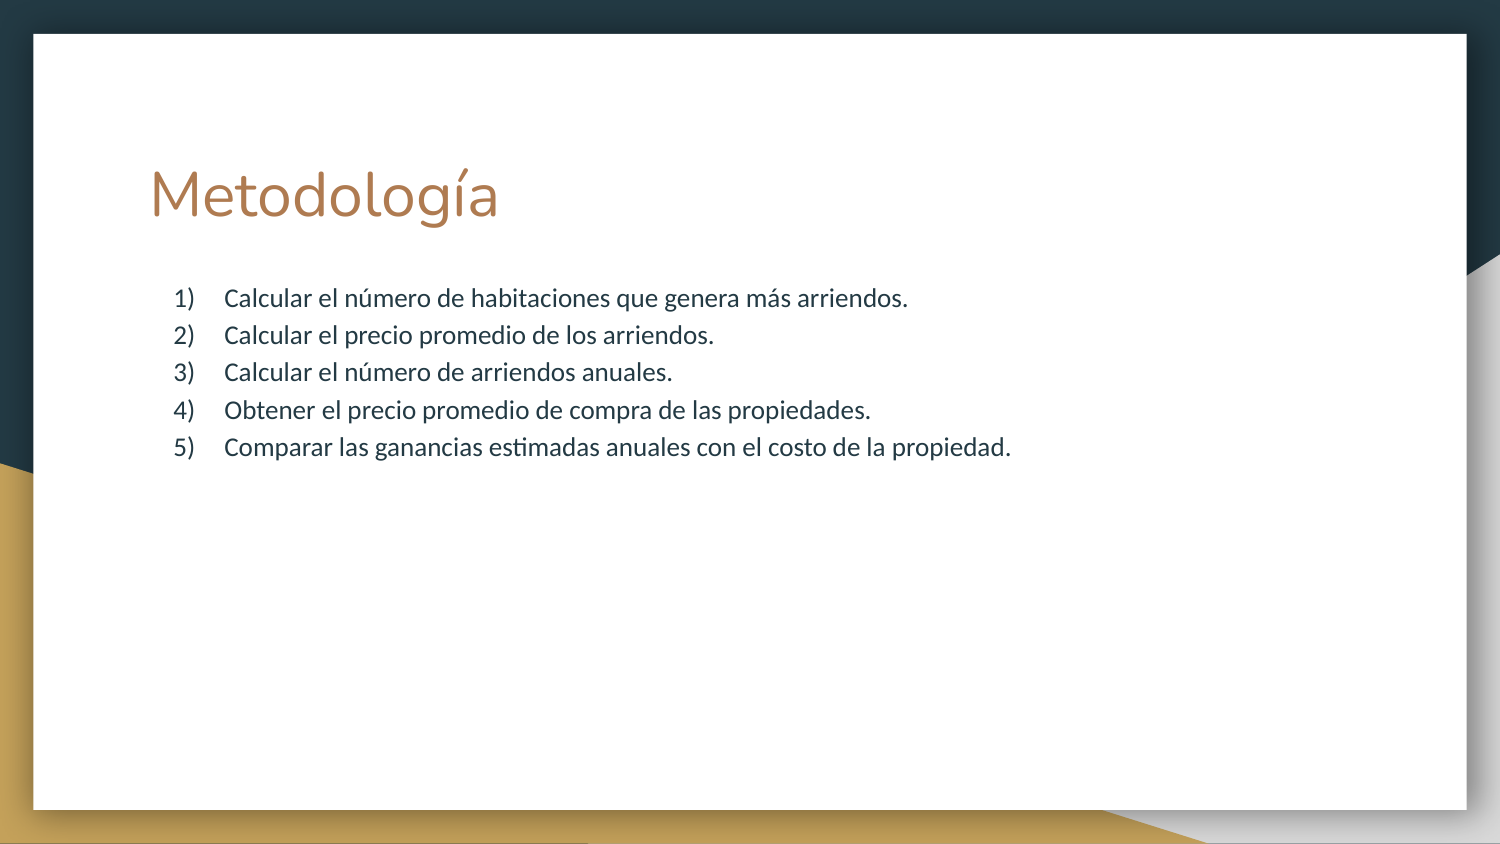

# Metodología
Calcular el número de habitaciones que genera más arriendos.
Calcular el precio promedio de los arriendos.
Calcular el número de arriendos anuales.
Obtener el precio promedio de compra de las propiedades.
Comparar las ganancias estimadas anuales con el costo de la propiedad.